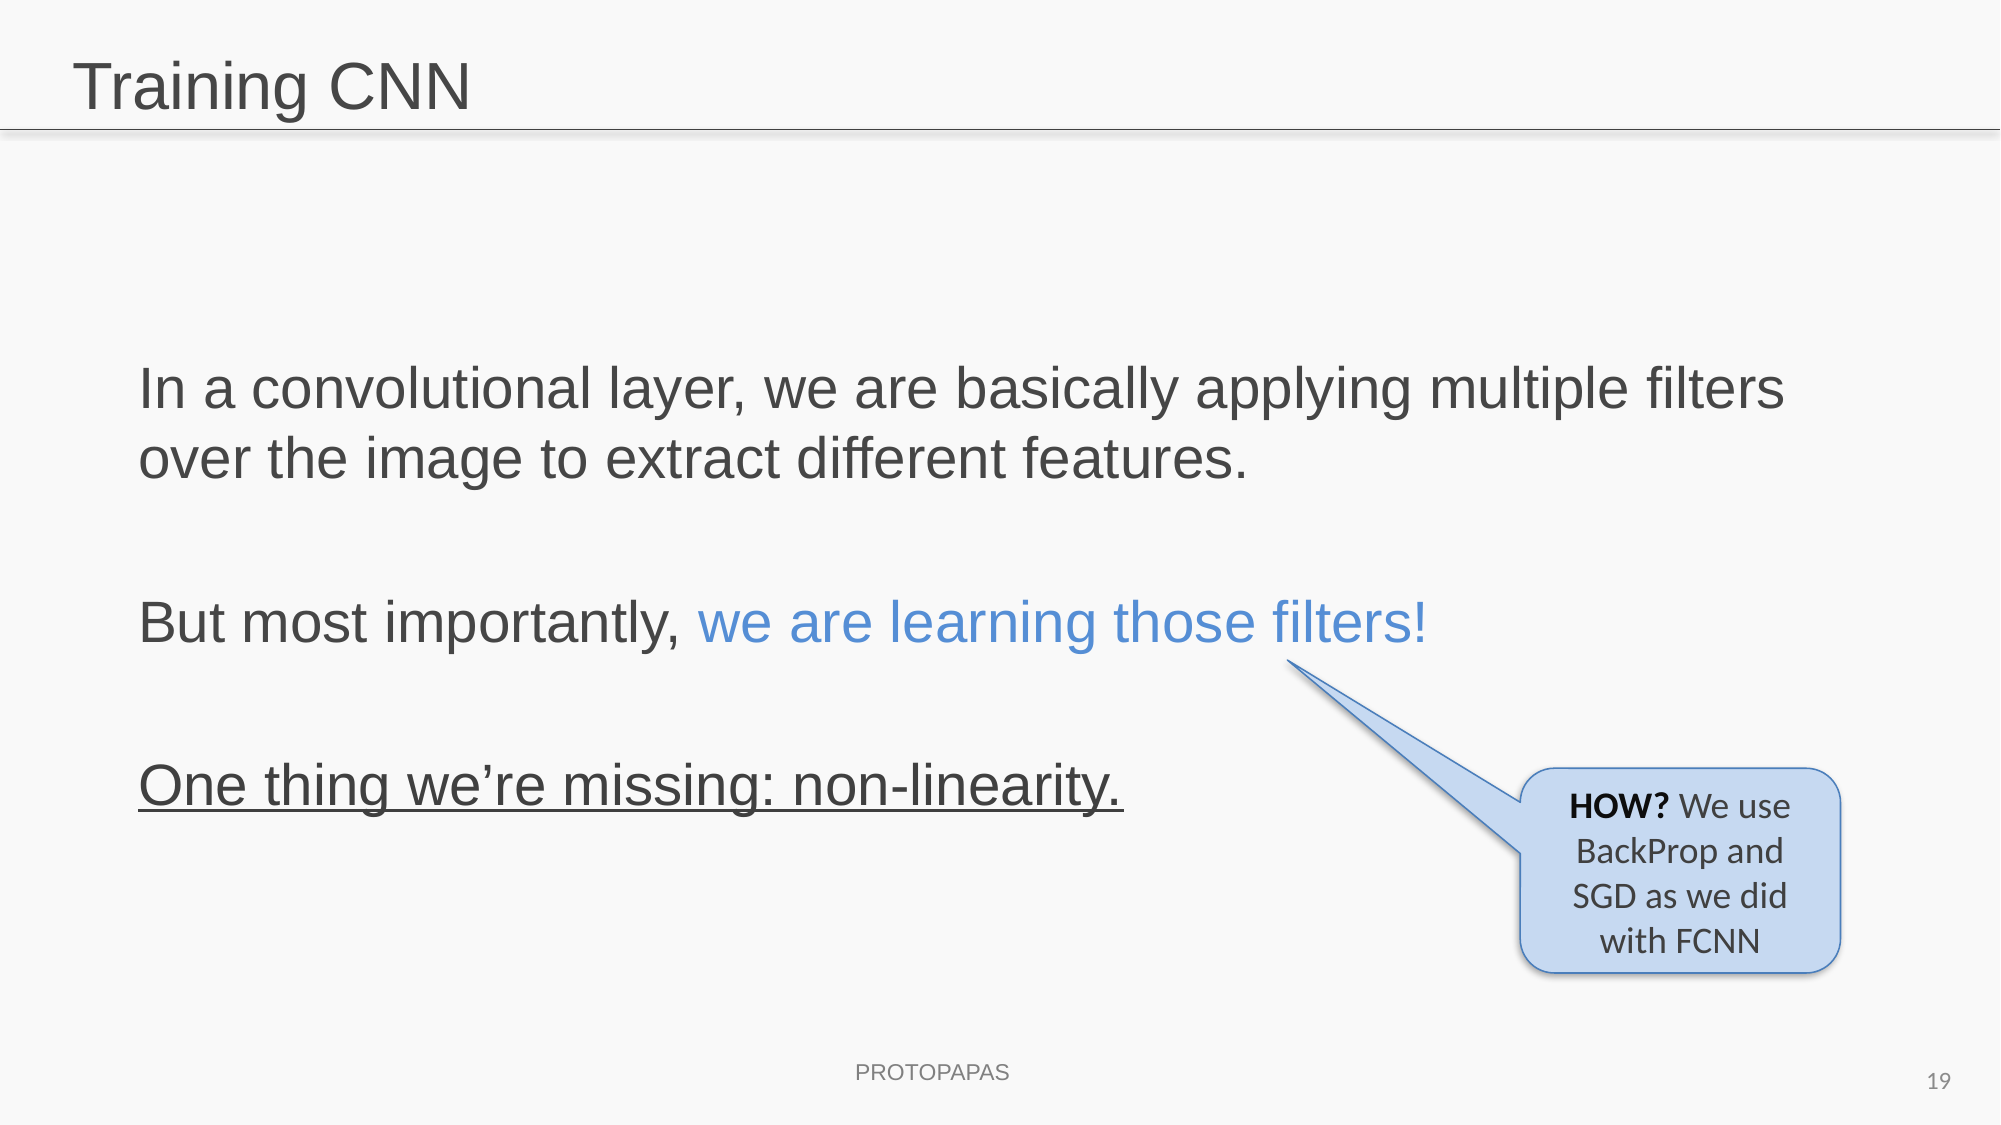

# Training CNN
In a convolutional layer, we are basically applying multiple filters over the image to extract different features.

But most importantly, we are learning those filters!

One thing we’re missing: non-linearity.
HOW? We use BackProp and SGD as we did with FCNN
19